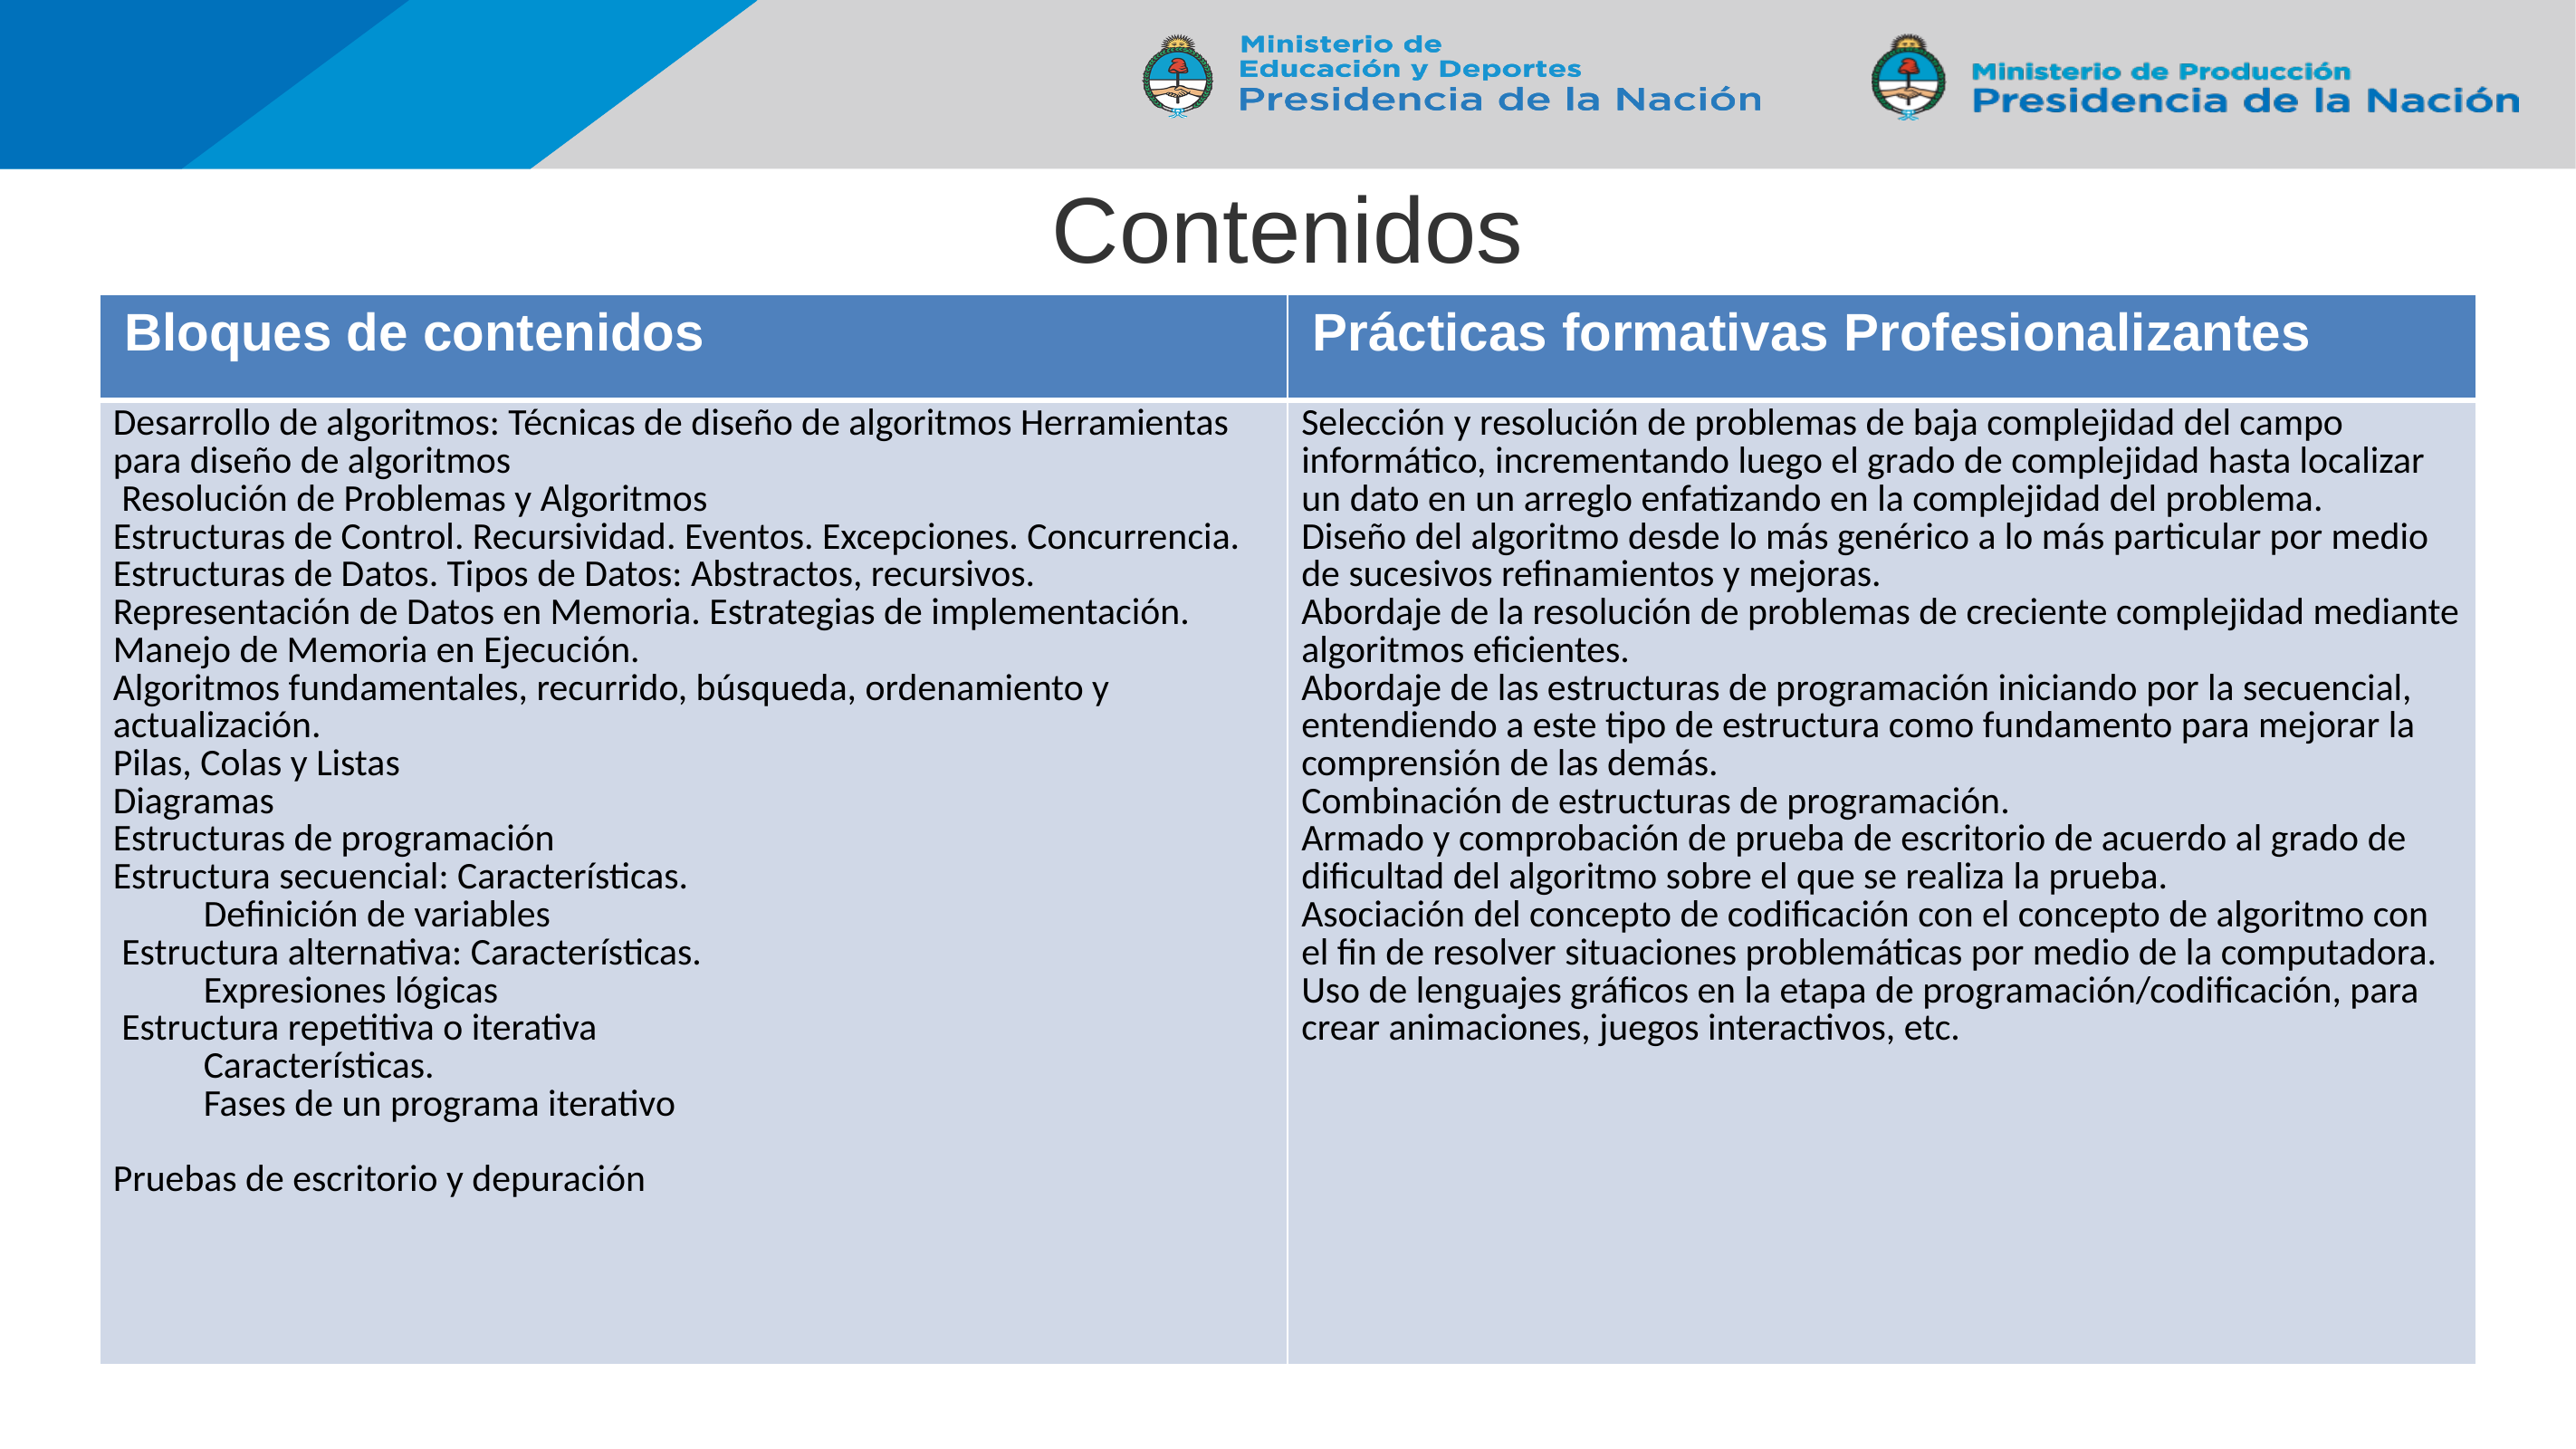

# Contenidos
| Bloques de contenidos | Prácticas formativas Profesionalizantes |
| --- | --- |
| Desarrollo de algoritmos: Técnicas de diseño de algoritmos Herramientas para diseño de algoritmos  Resolución de Problemas y Algoritmos Estructuras de Control. Recursividad. Eventos. Excepciones. Concurrencia. Estructuras de Datos. Tipos de Datos: Abstractos, recursivos. Representación de Datos en Memoria. Estrategias de implementación. Manejo de Memoria en Ejecución. Algoritmos fundamentales, recurrido, búsqueda, ordenamiento y actualización. Pilas, Colas y Listas Diagramas Estructuras de programación Estructura secuencial: Características. Definición de variables  Estructura alternativa: Características. Expresiones lógicas  Estructura repetitiva o iterativa Características. Fases de un programa iterativo   Pruebas de escritorio y depuración | Selección y resolución de problemas de baja complejidad del campo informático, incrementando luego el grado de complejidad hasta localizar un dato en un arreglo enfatizando en la complejidad del problema. Diseño del algoritmo desde lo más genérico a lo más particular por medio de sucesivos refinamientos y mejoras. Abordaje de la resolución de problemas de creciente complejidad mediante algoritmos eficientes. Abordaje de las estructuras de programación iniciando por la secuencial, entendiendo a este tipo de estructura como fundamento para mejorar la comprensión de las demás. Combinación de estructuras de programación. Armado y comprobación de prueba de escritorio de acuerdo al grado de dificultad del algoritmo sobre el que se realiza la prueba. Asociación del concepto de codificación con el concepto de algoritmo con el fin de resolver situaciones problemáticas por medio de la computadora. Uso de lenguajes gráficos en la etapa de programación/codificación, para crear animaciones, juegos interactivos, etc. |